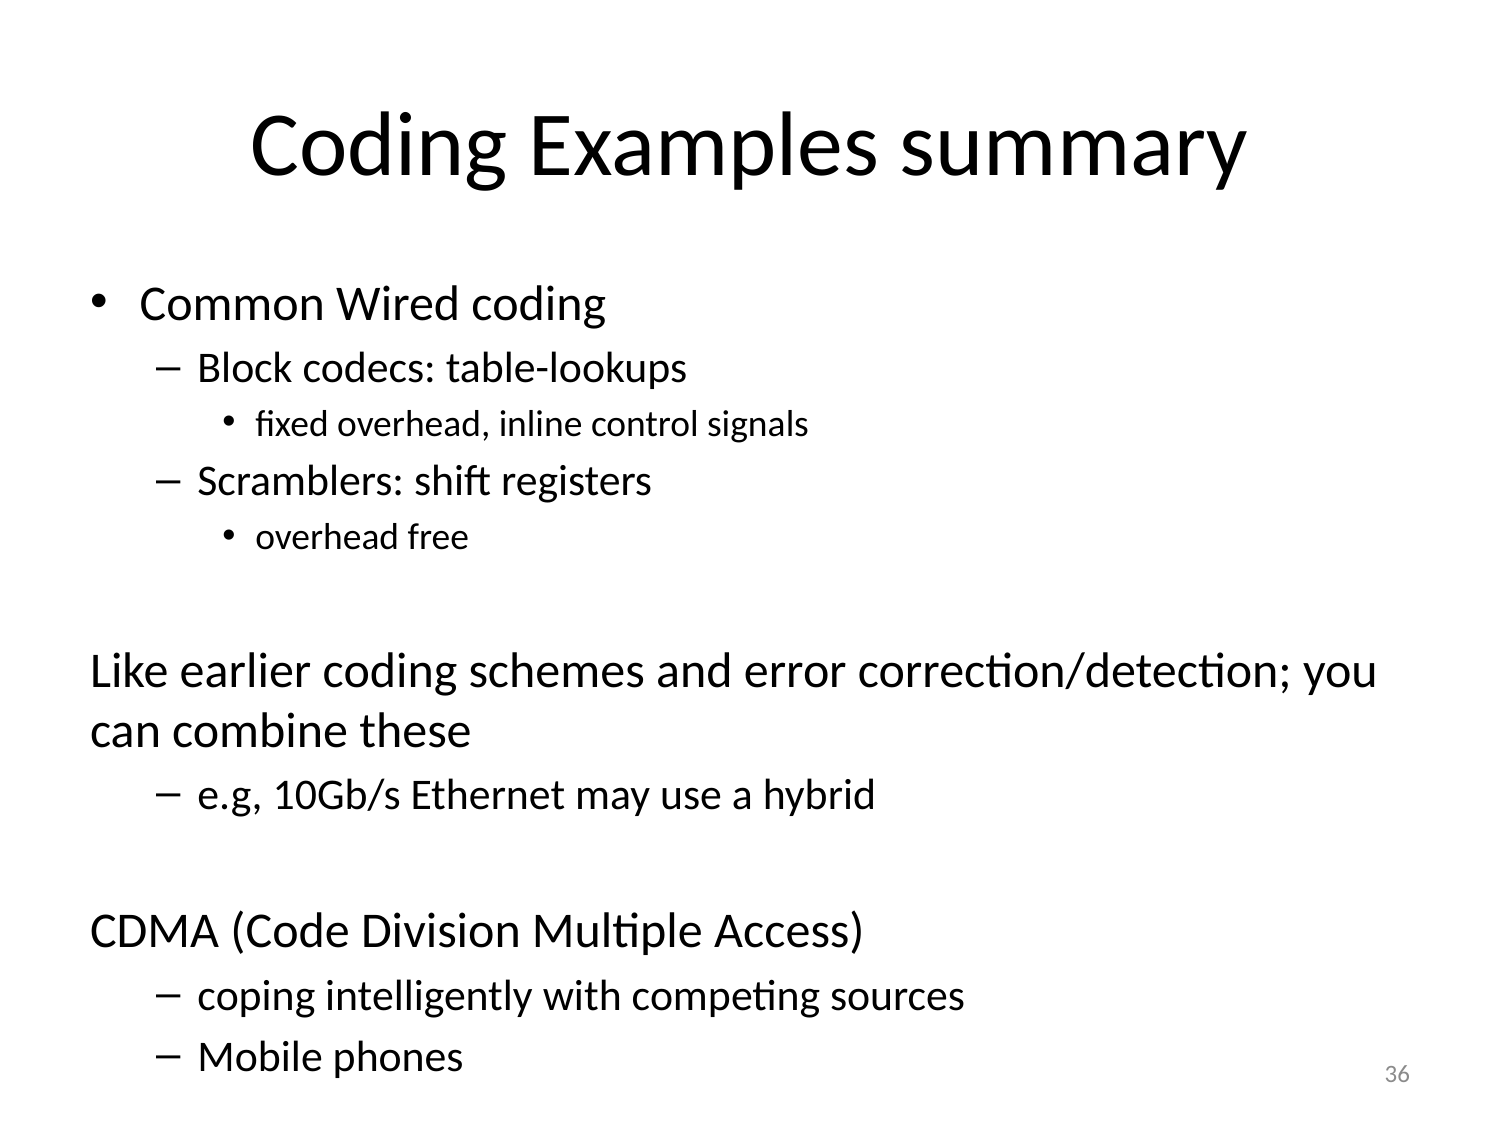

# Coding Examples summary
Common Wired coding
Block codecs: table-lookups
fixed overhead, inline control signals
Scramblers: shift registers
overhead free

Like earlier coding schemes and error correction/detection; you can combine these
e.g, 10Gb/s Ethernet may use a hybrid

CDMA (Code Division Multiple Access)
coping intelligently with competing sources
Mobile phones

36